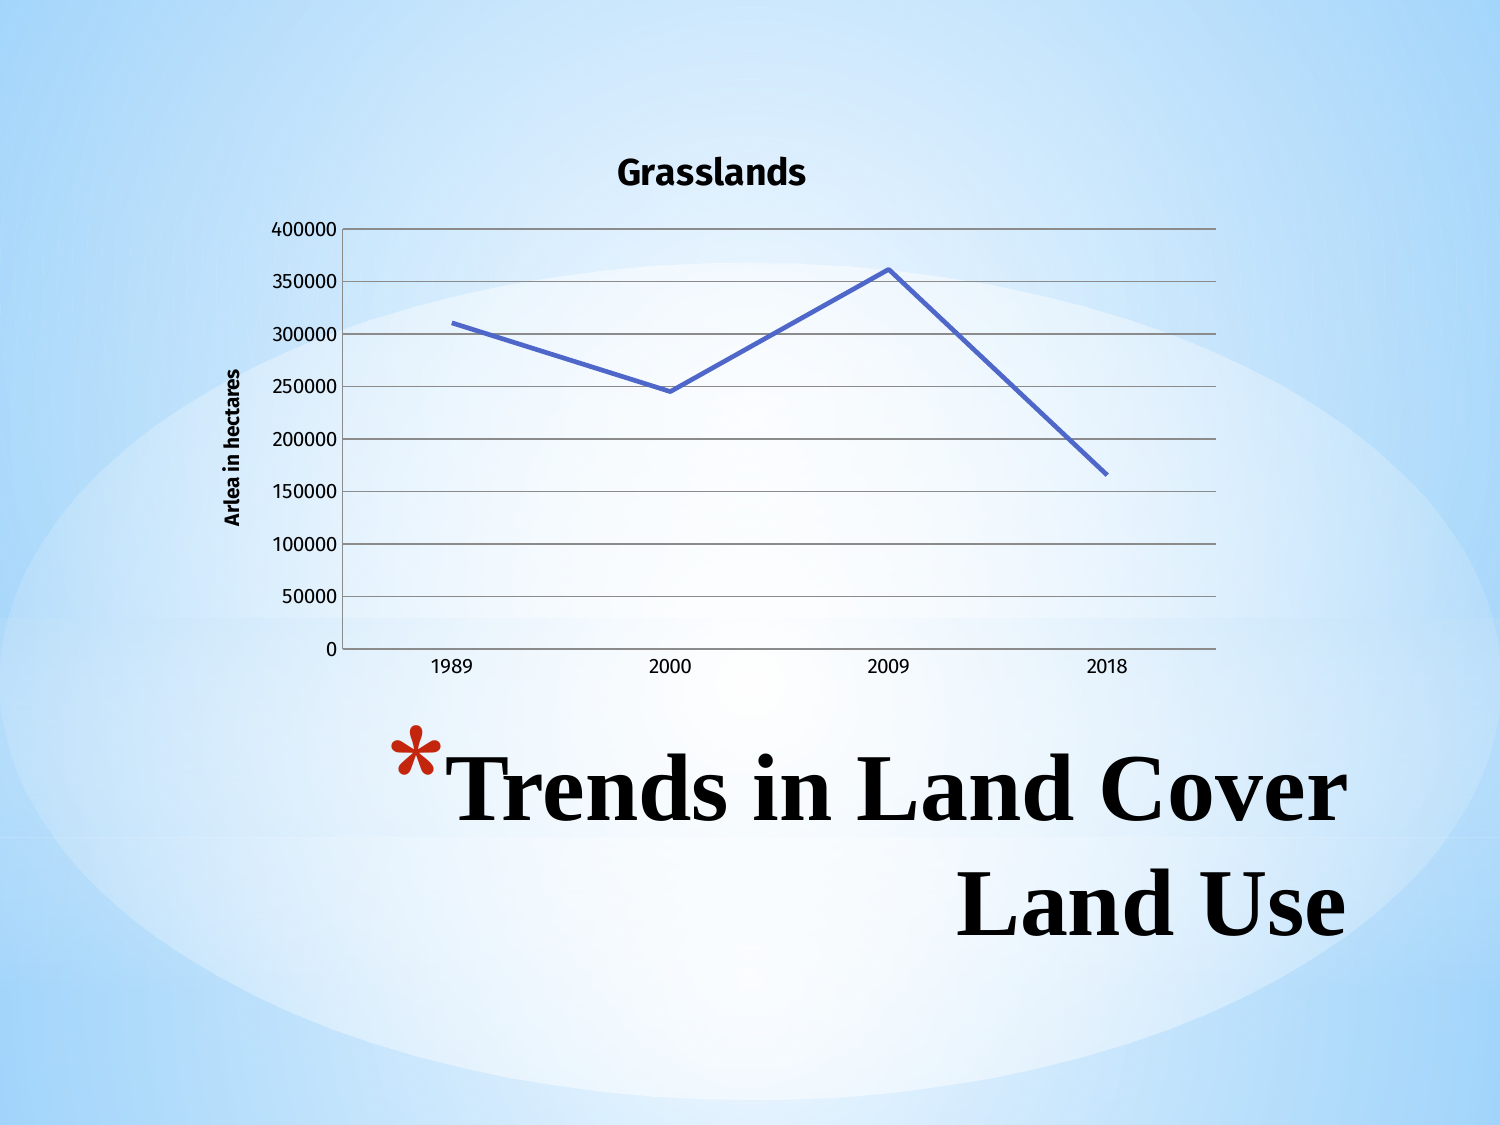

### Chart: Grasslands

| Category |  |
|---|---|
| 1989 | 310615.251101 |
| 2000 | 245216.335991 |
| 2009 | 361521.304751 |
| 2018 | 165620.651554 |
# Trends in Land Cover Land Use